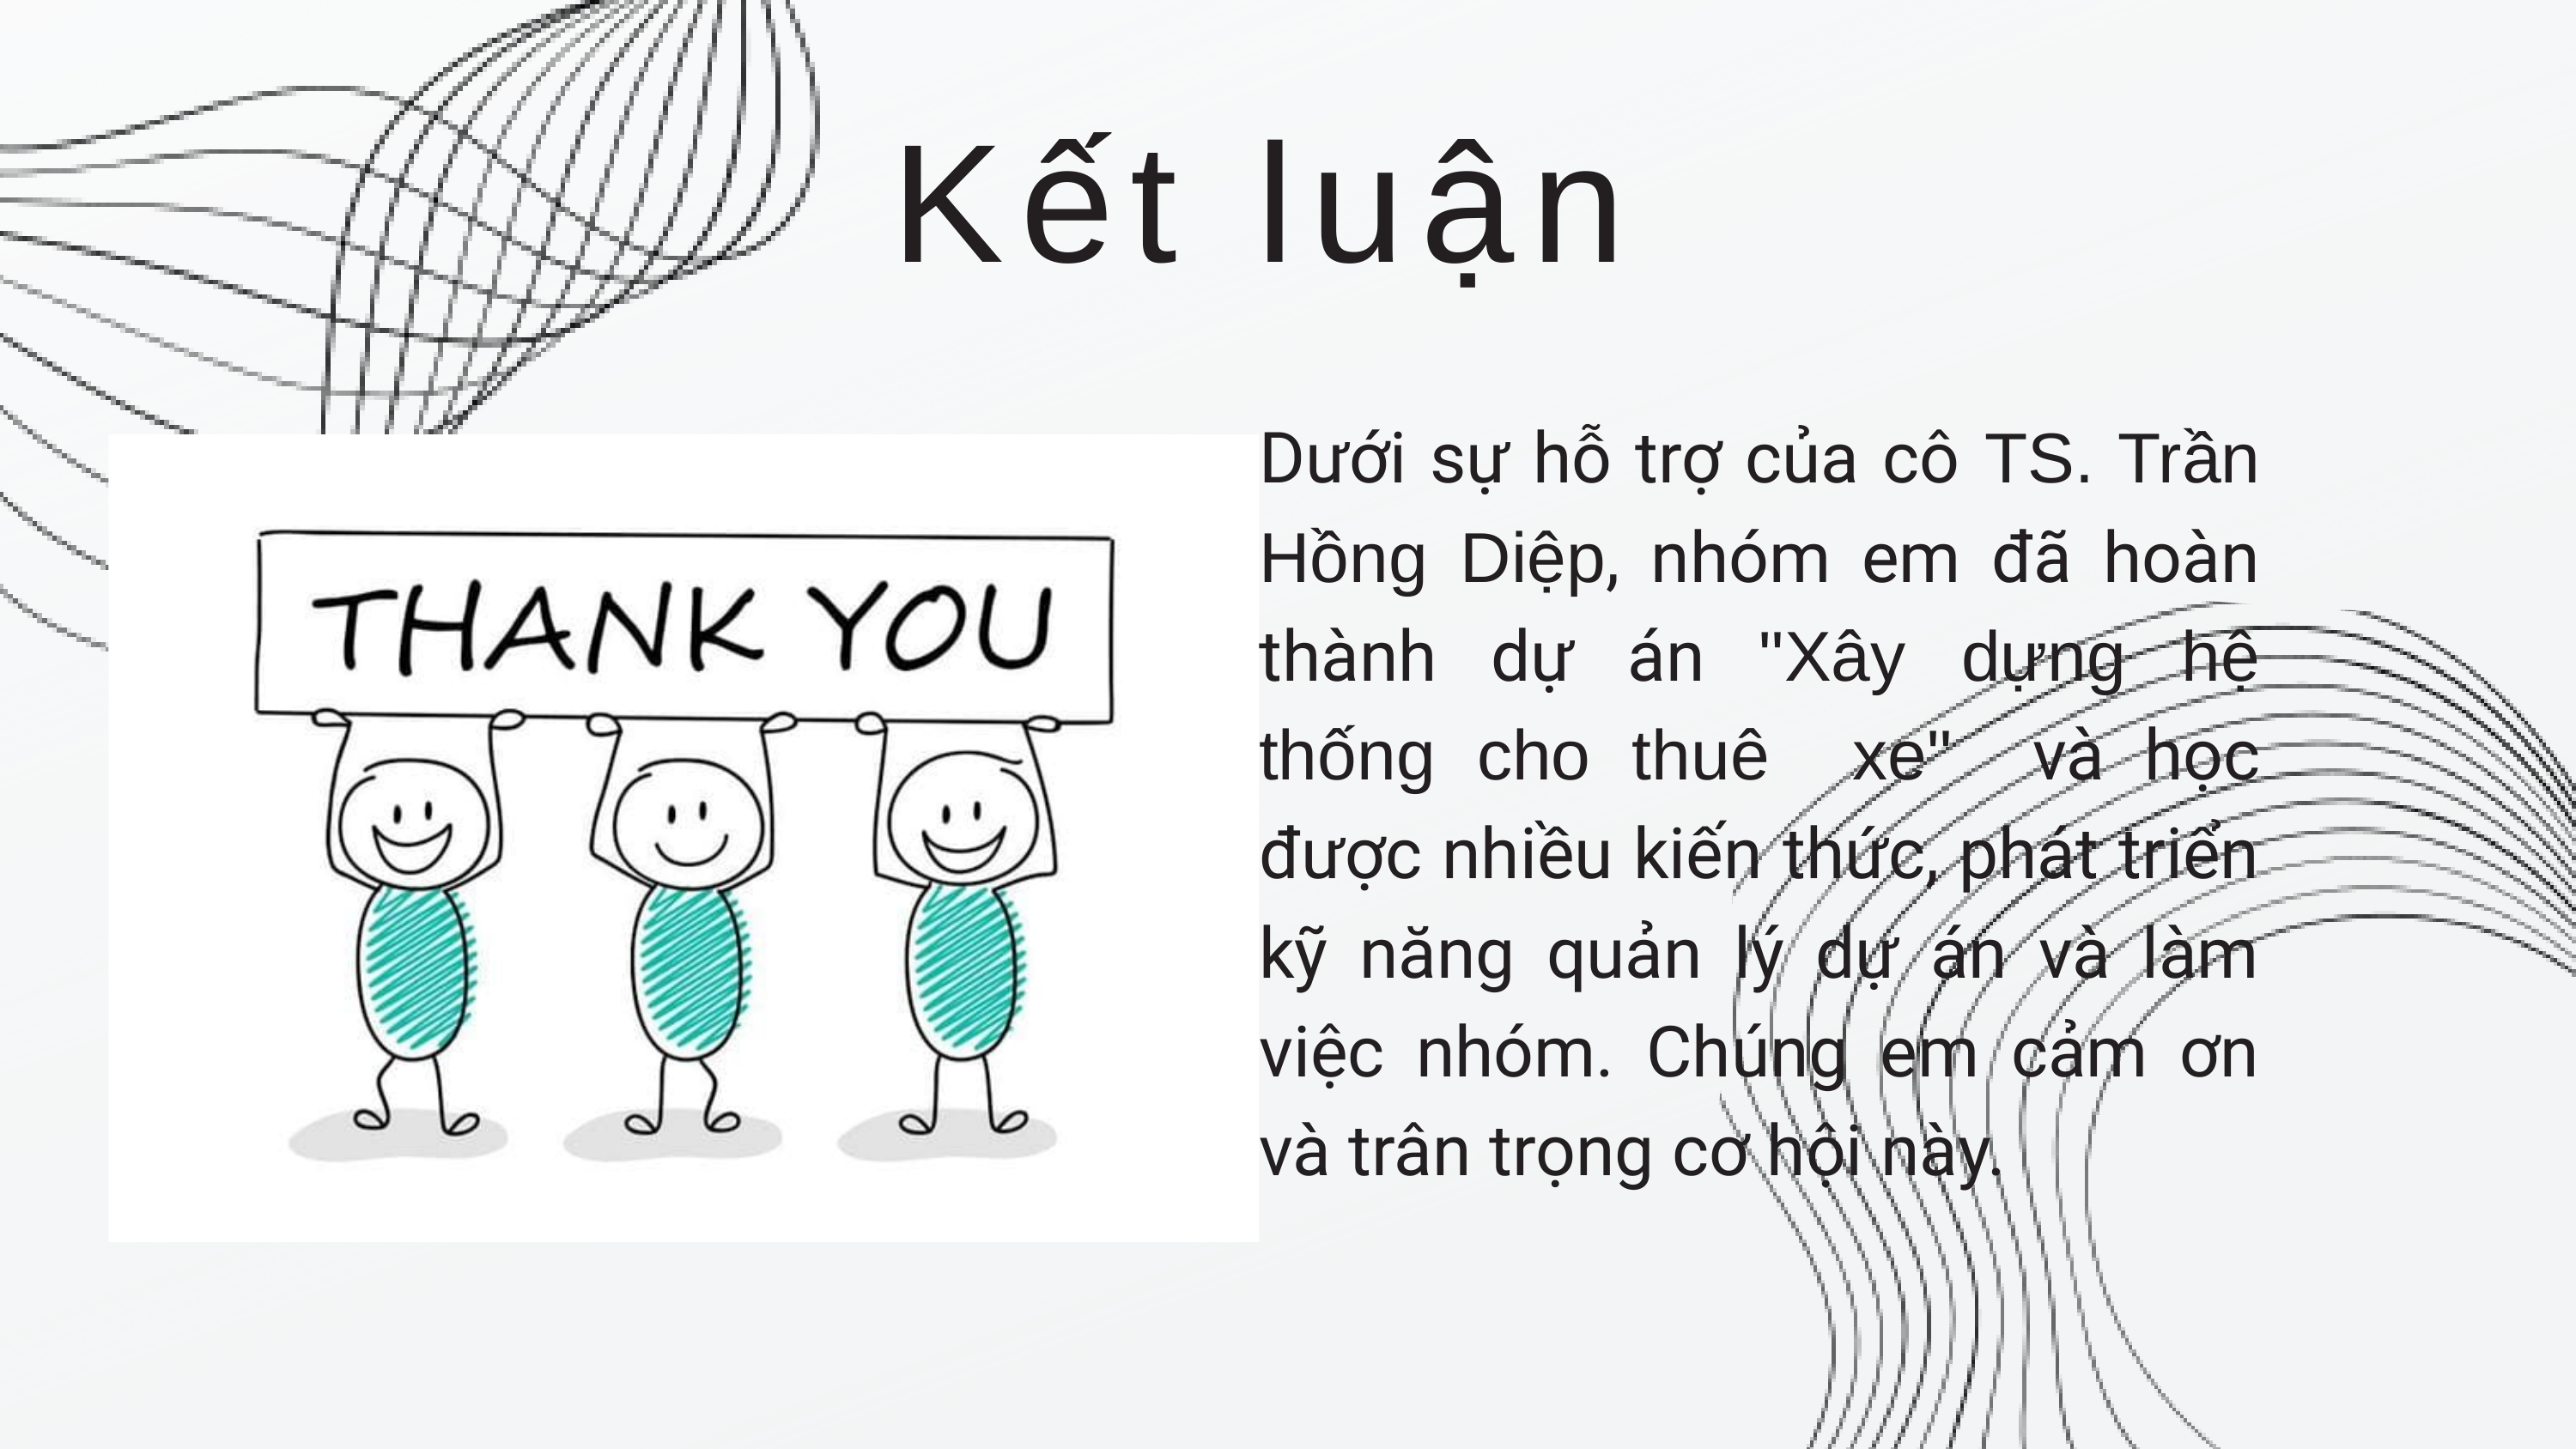

Kết luận
Dưới sự hỗ trợ của cô TS. Trần Hồng Diệp, nhóm em đã hoàn thành dự án "Xây dựng hệ thống cho thuê  xe"  và học được nhiều kiến thức, phát triển kỹ năng quản lý dự án và làm việc nhóm. Chúng em cảm ơn và trân trọng cơ hội này.